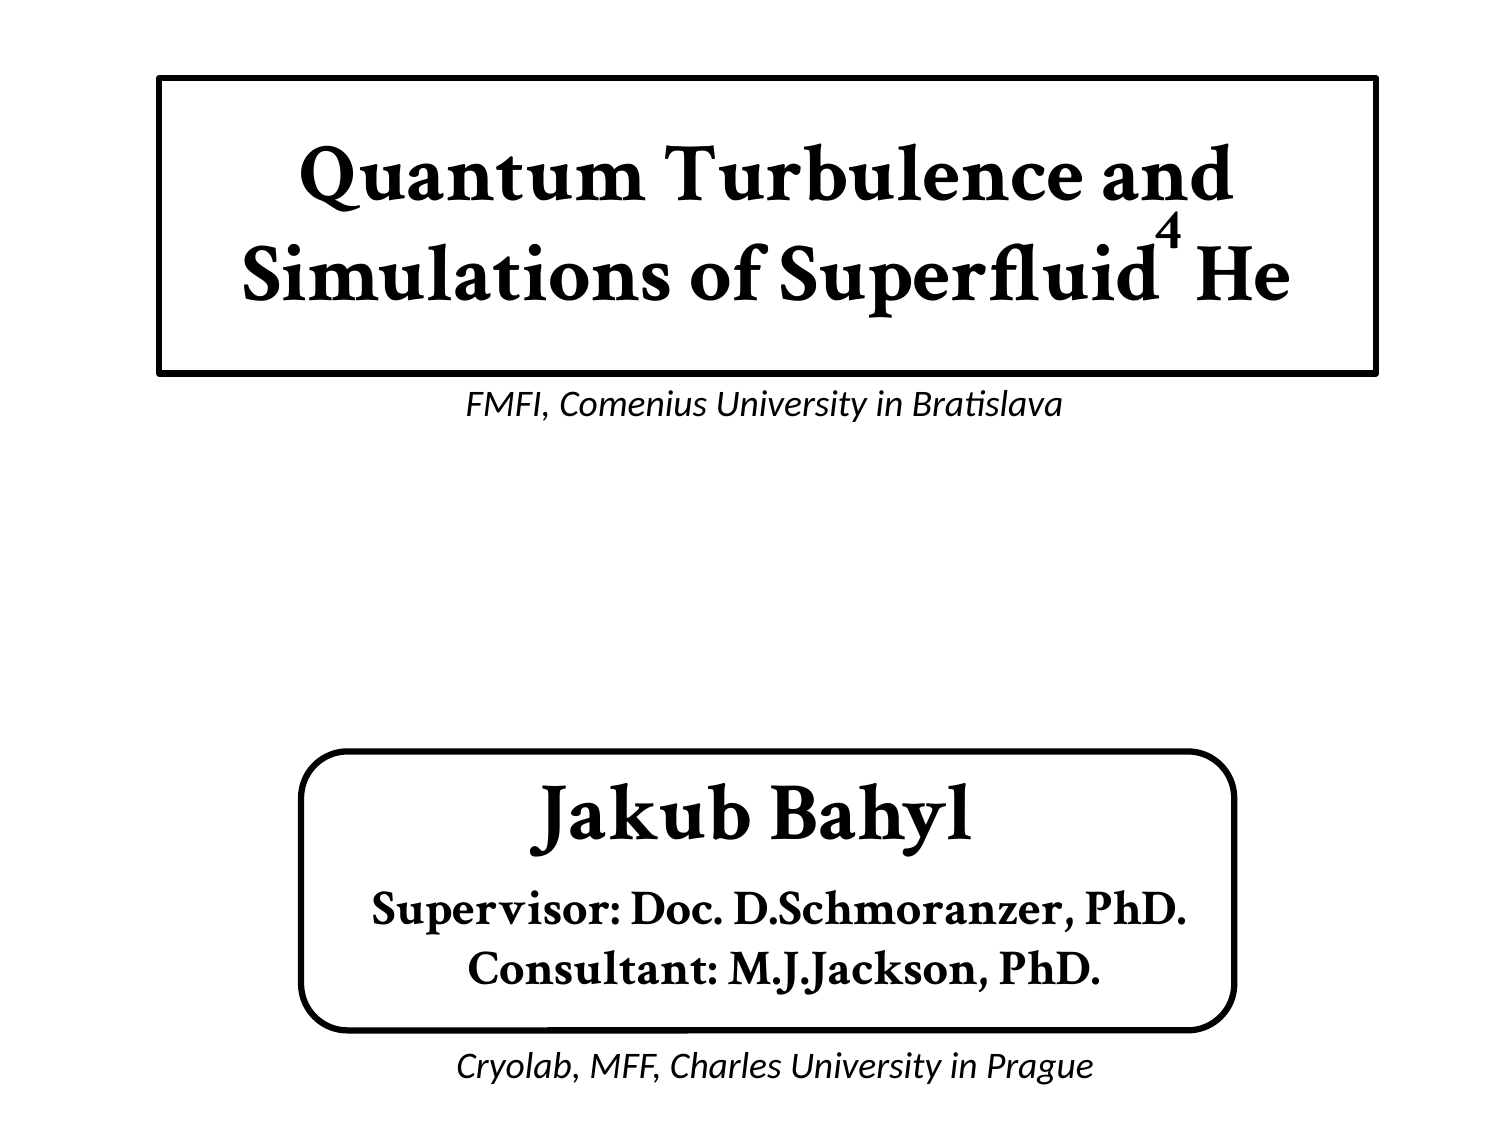

# Quantum Turbulence and Simulations of Superfluid  He
4
FMFI, Comenius University in Bratislava

Jakub Bahyl
 Supervisor: Doc. D.Schmoranzer, PhD.
 Consultant: M.J.Jackson, PhD.
Cryolab, MFF, Charles University in Prague